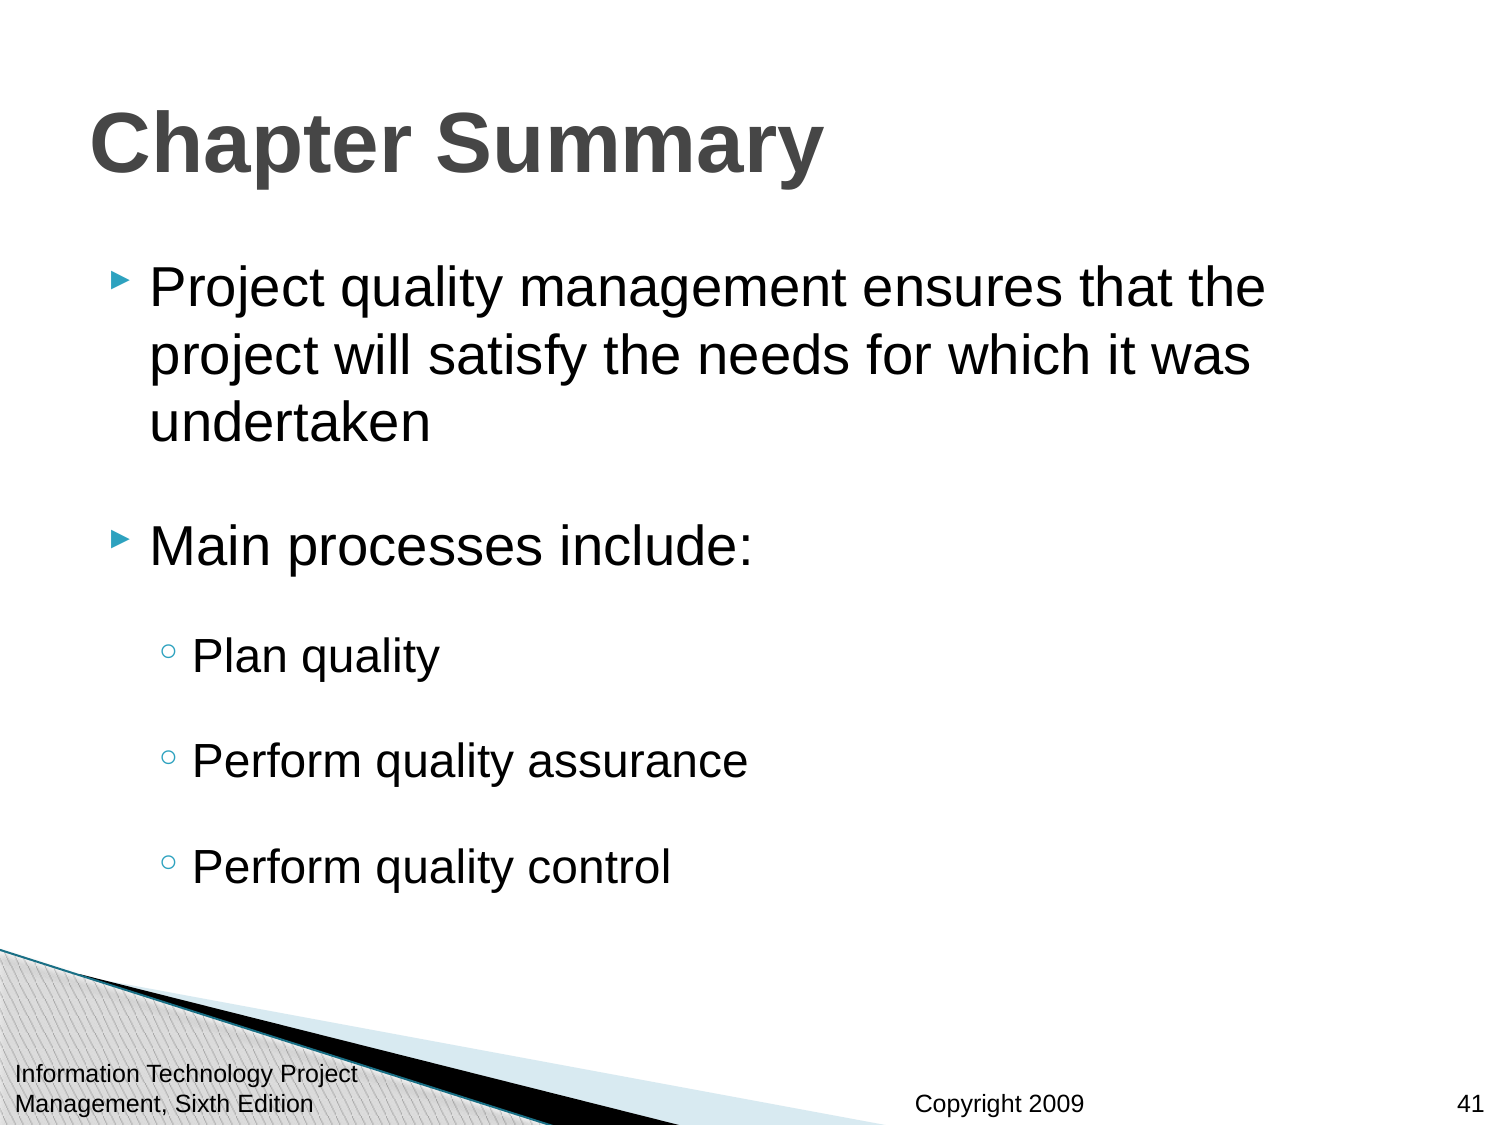

# Chapter Summary
Project quality management ensures that the project will satisfy the needs for which it was undertaken
Main processes include:
Plan quality
Perform quality assurance
Perform quality control
Information Technology Project Management, Sixth Edition
41